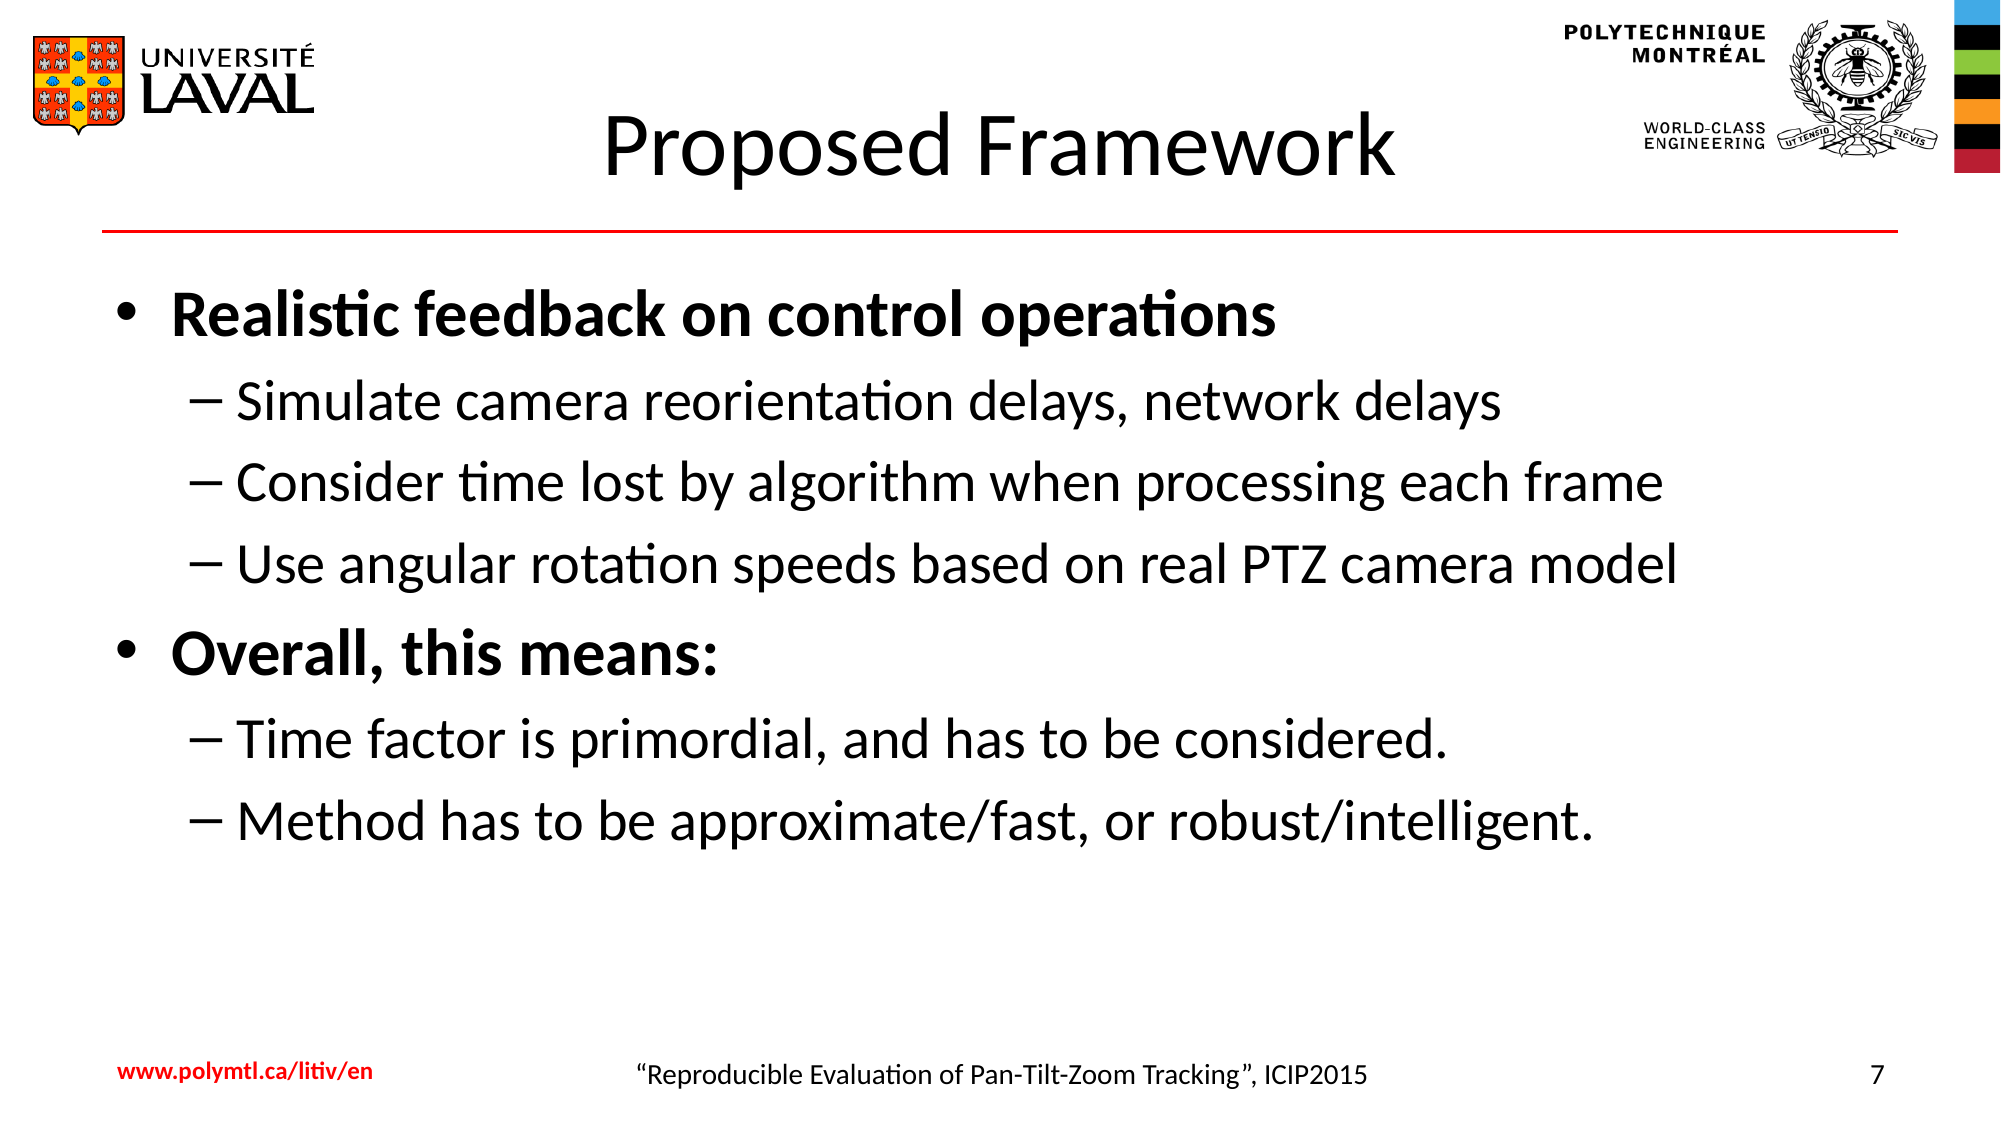

# Proposed Framework
Realistic feedback on control operations
Simulate camera reorientation delays, network delays
Consider time lost by algorithm when processing each frame
Use angular rotation speeds based on real PTZ camera model
Overall, this means:
Time factor is primordial, and has to be considered.
Method has to be approximate/fast, or robust/intelligent.

7